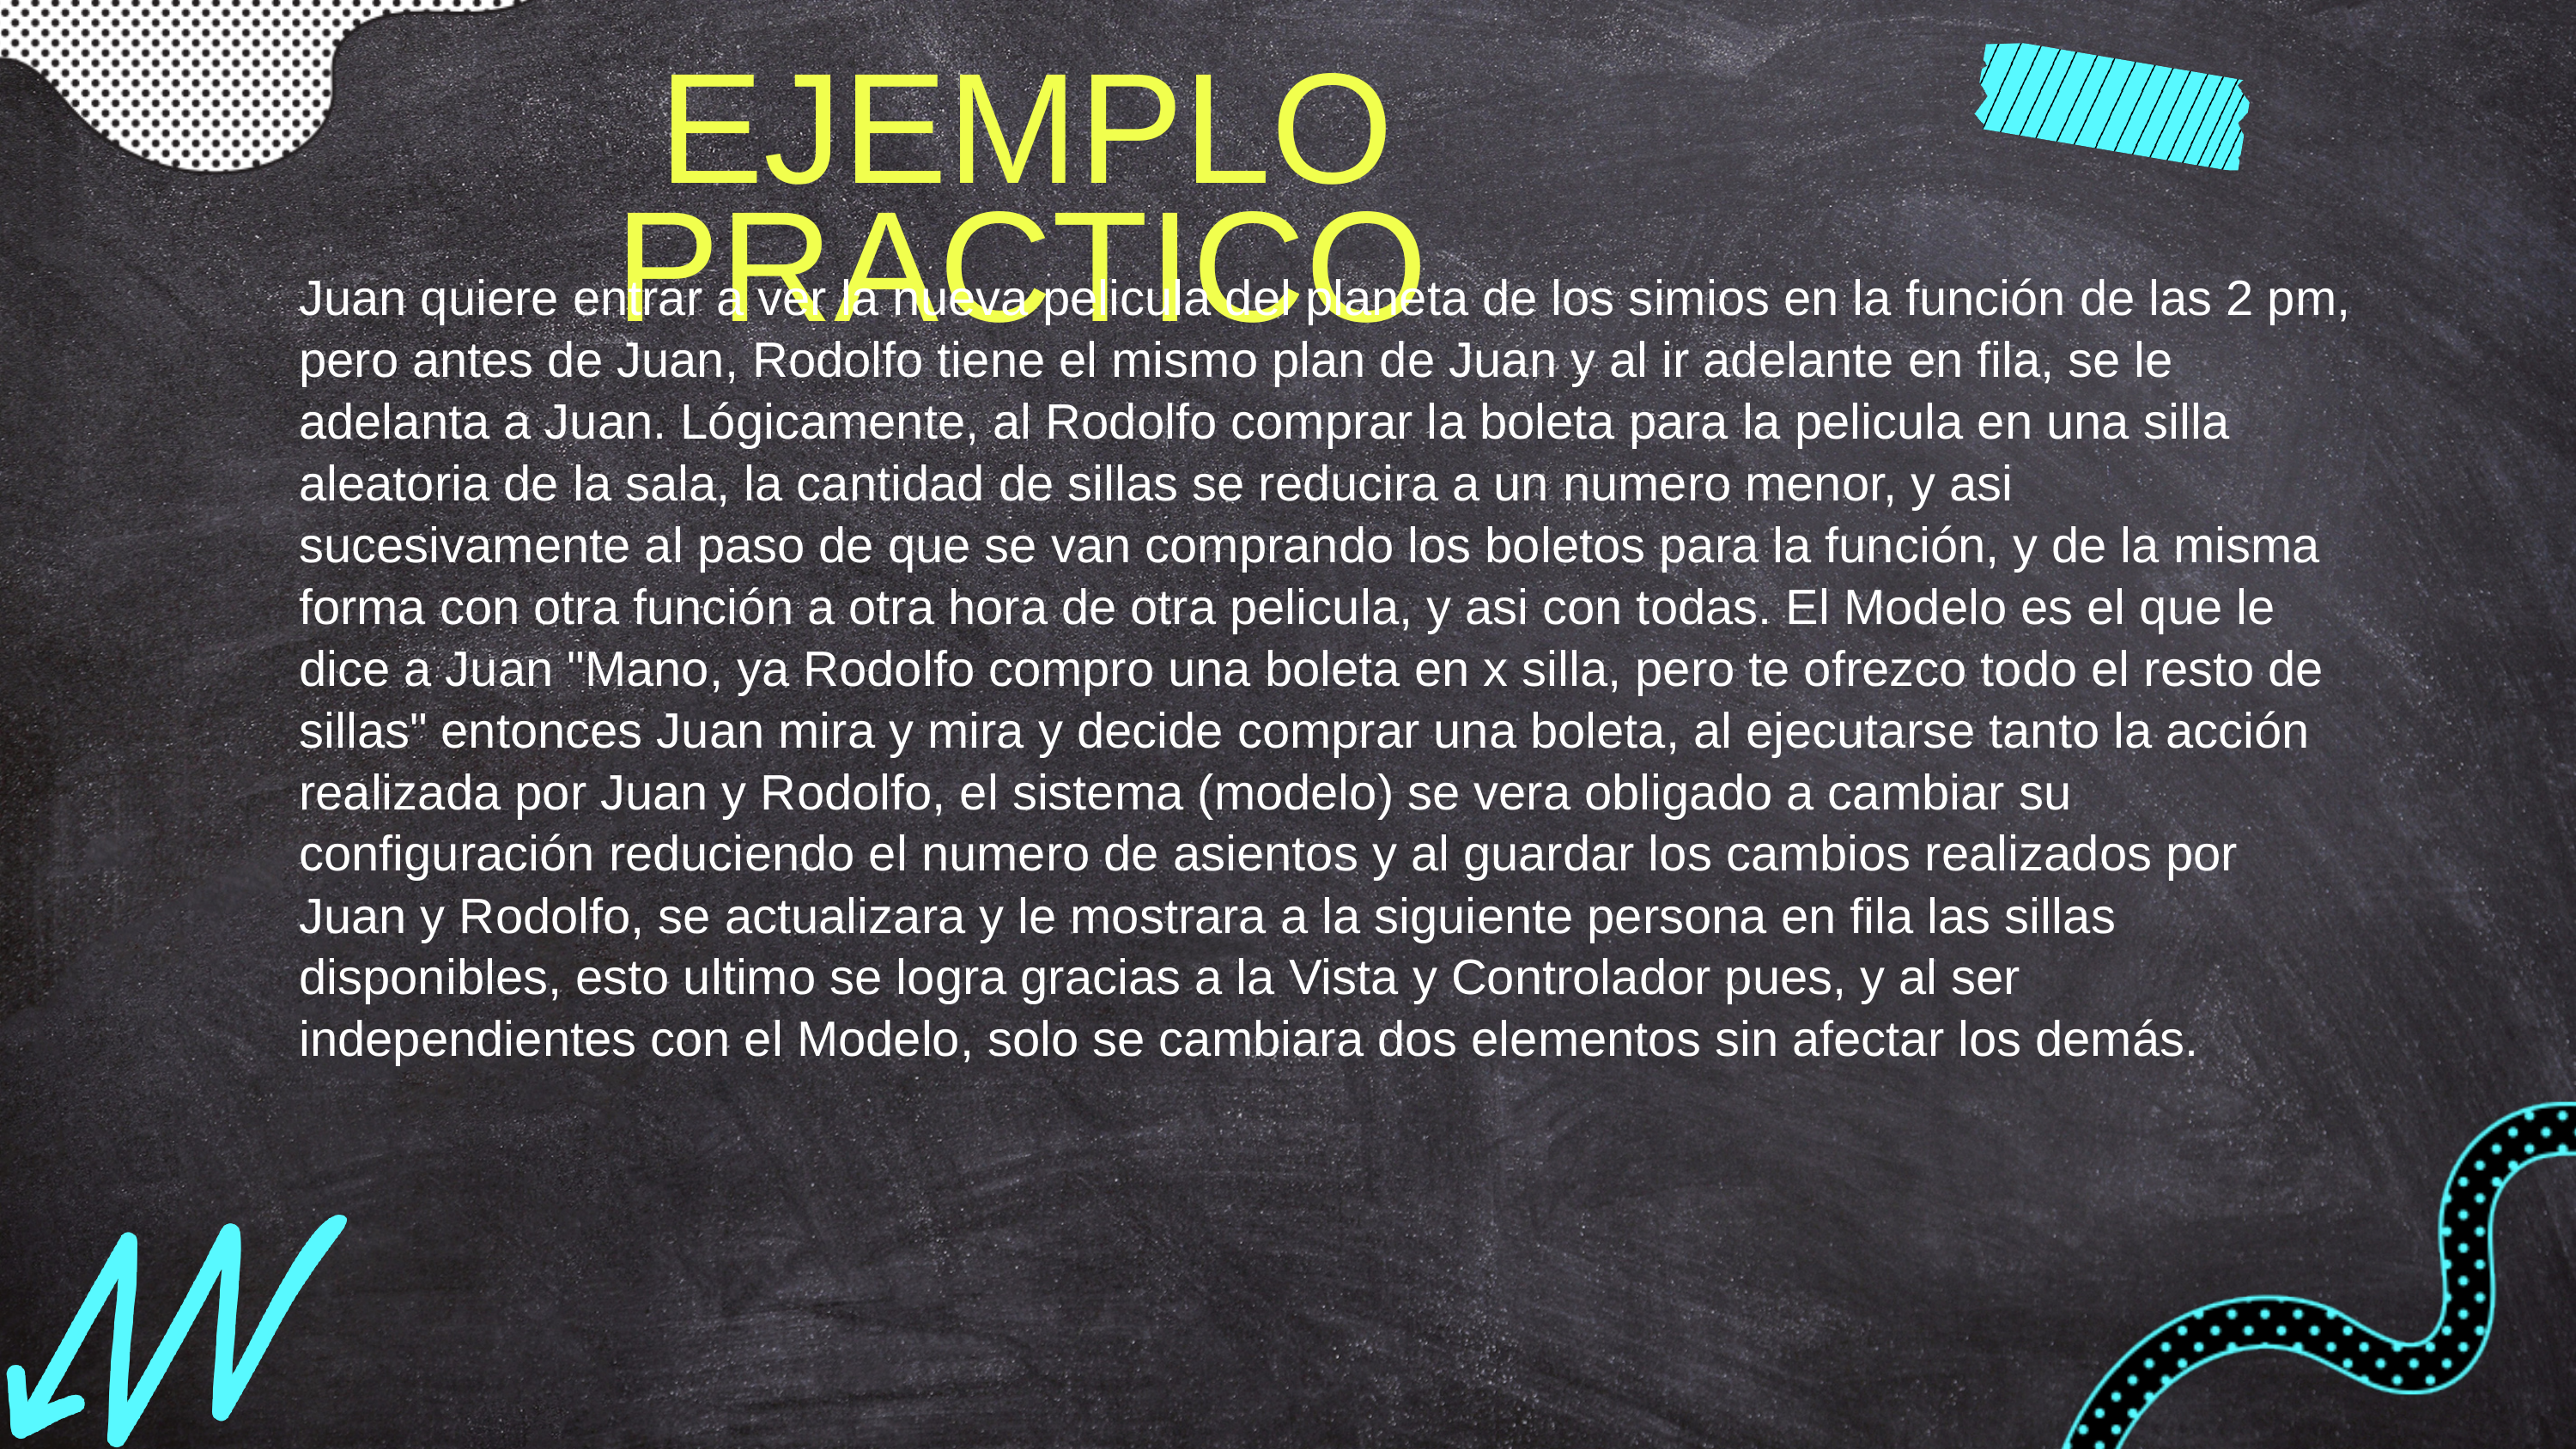

EJEMPLO PRACTICO
Juan quiere entrar a ver la nueva pelicula del planeta de los simios en la función de las 2 pm, pero antes de Juan, Rodolfo tiene el mismo plan de Juan y al ir adelante en fila, se le adelanta a Juan. Lógicamente, al Rodolfo comprar la boleta para la pelicula en una silla aleatoria de la sala, la cantidad de sillas se reducira a un numero menor, y asi sucesivamente al paso de que se van comprando los boletos para la función, y de la misma forma con otra función a otra hora de otra pelicula, y asi con todas. El Modelo es el que le dice a Juan "Mano, ya Rodolfo compro una boleta en x silla, pero te ofrezco todo el resto de sillas" entonces Juan mira y mira y decide comprar una boleta, al ejecutarse tanto la acción realizada por Juan y Rodolfo, el sistema (modelo) se vera obligado a cambiar su configuración reduciendo el numero de asientos y al guardar los cambios realizados por Juan y Rodolfo, se actualizara y le mostrara a la siguiente persona en fila las sillas disponibles, esto ultimo se logra gracias a la Vista y Controlador pues, y al ser independientes con el Modelo, solo se cambiara dos elementos sin afectar los demás.